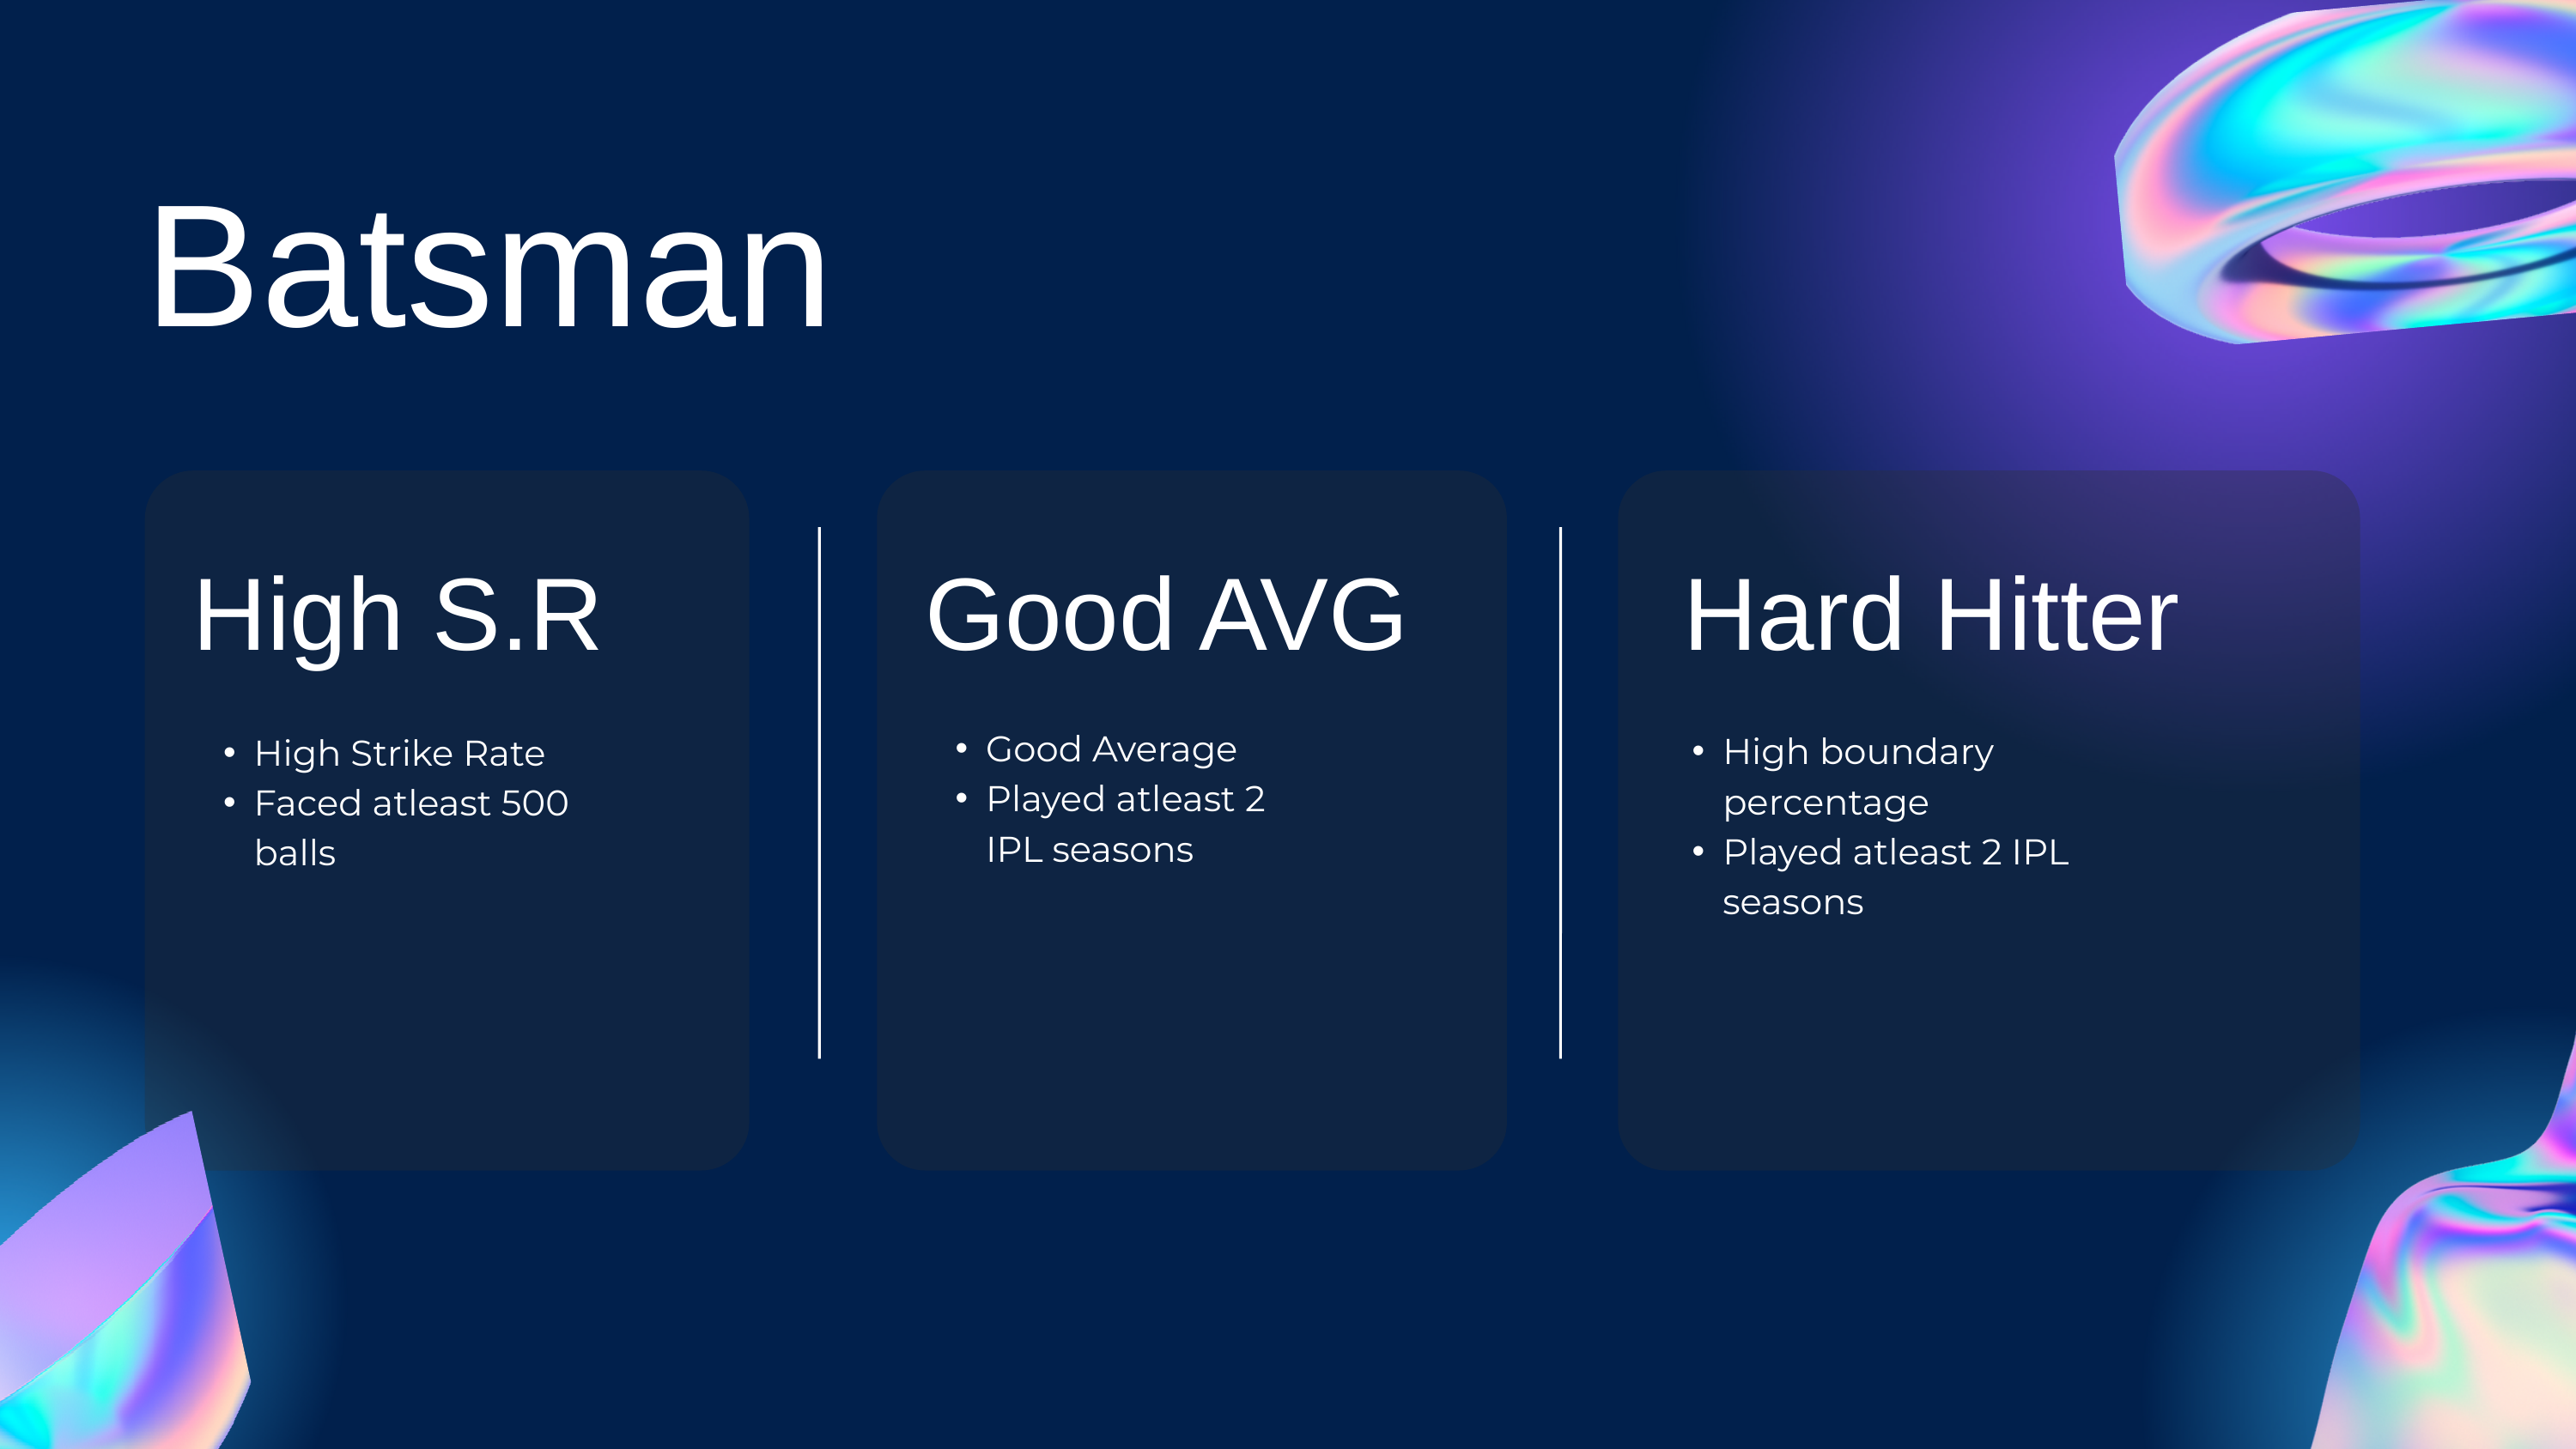

Batsman

High S.R
Good AVG
Hard Hitter
Good Average
Played atleast 2 IPL seasons
High boundary percentage
Played atleast 2 IPL seasons
High Strike Rate
Faced atleast 500 balls